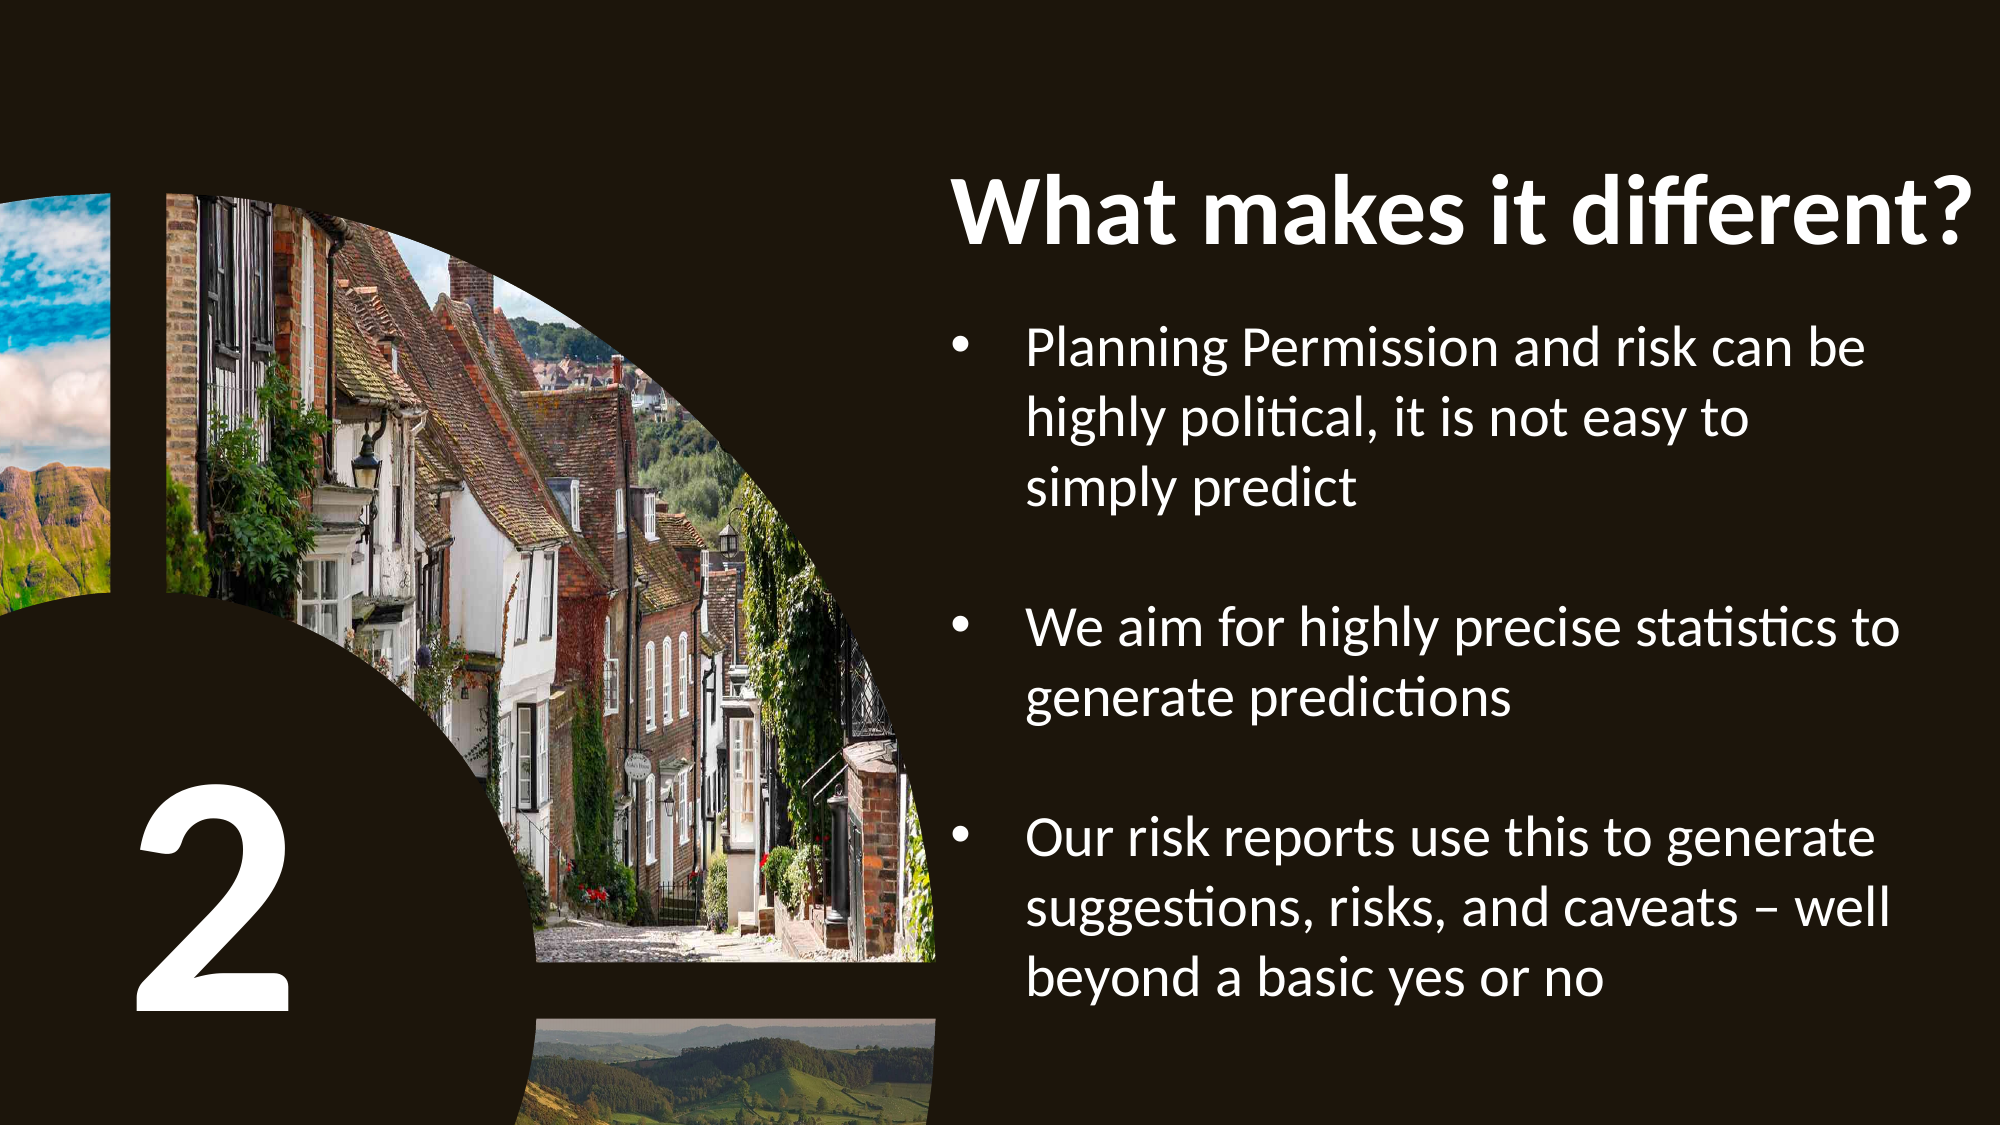

What makes it different?

Planning Permission and risk can be highly political, it is not easy to simply predict

We aim for highly precise statistics to generate predictions

Our risk reports use this to generate suggestions, risks, and caveats – well beyond a basic yes or no
2